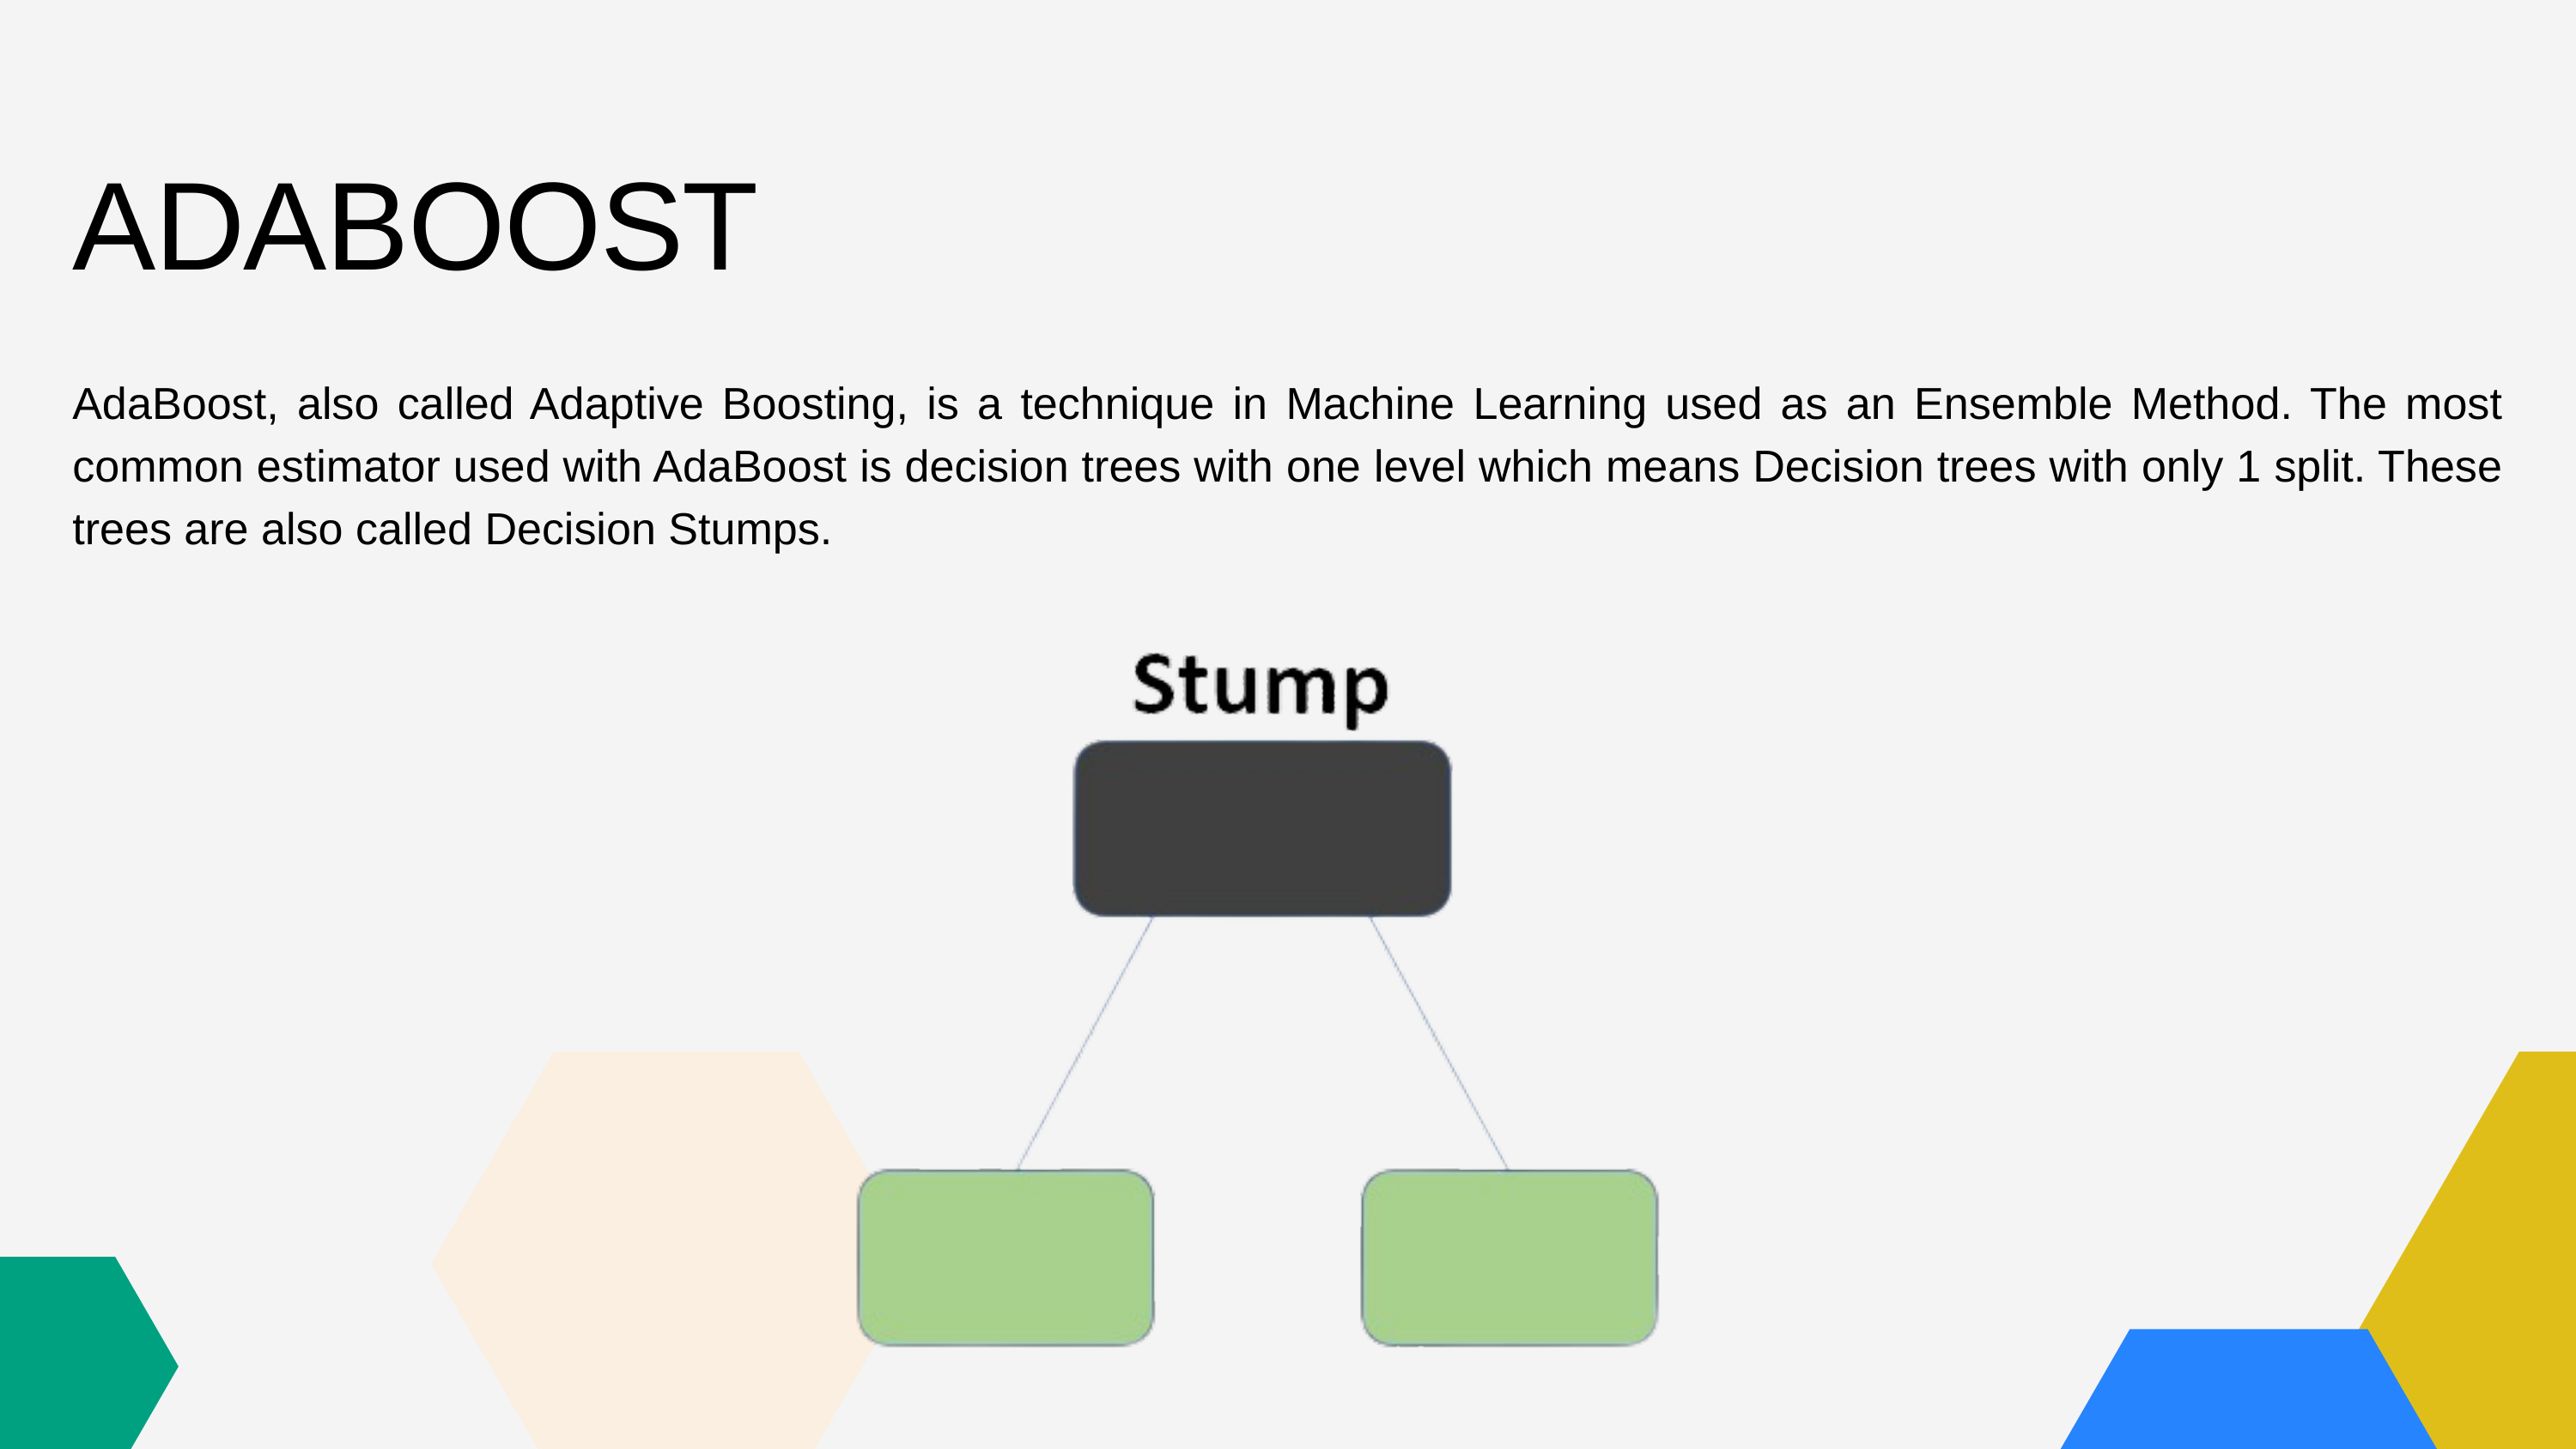

ADABOOST
AdaBoost, also called Adaptive Boosting, is a technique in Machine Learning used as an Ensemble Method. The most common estimator used with AdaBoost is decision trees with one level which means Decision trees with only 1 split. These trees are also called Decision Stumps.